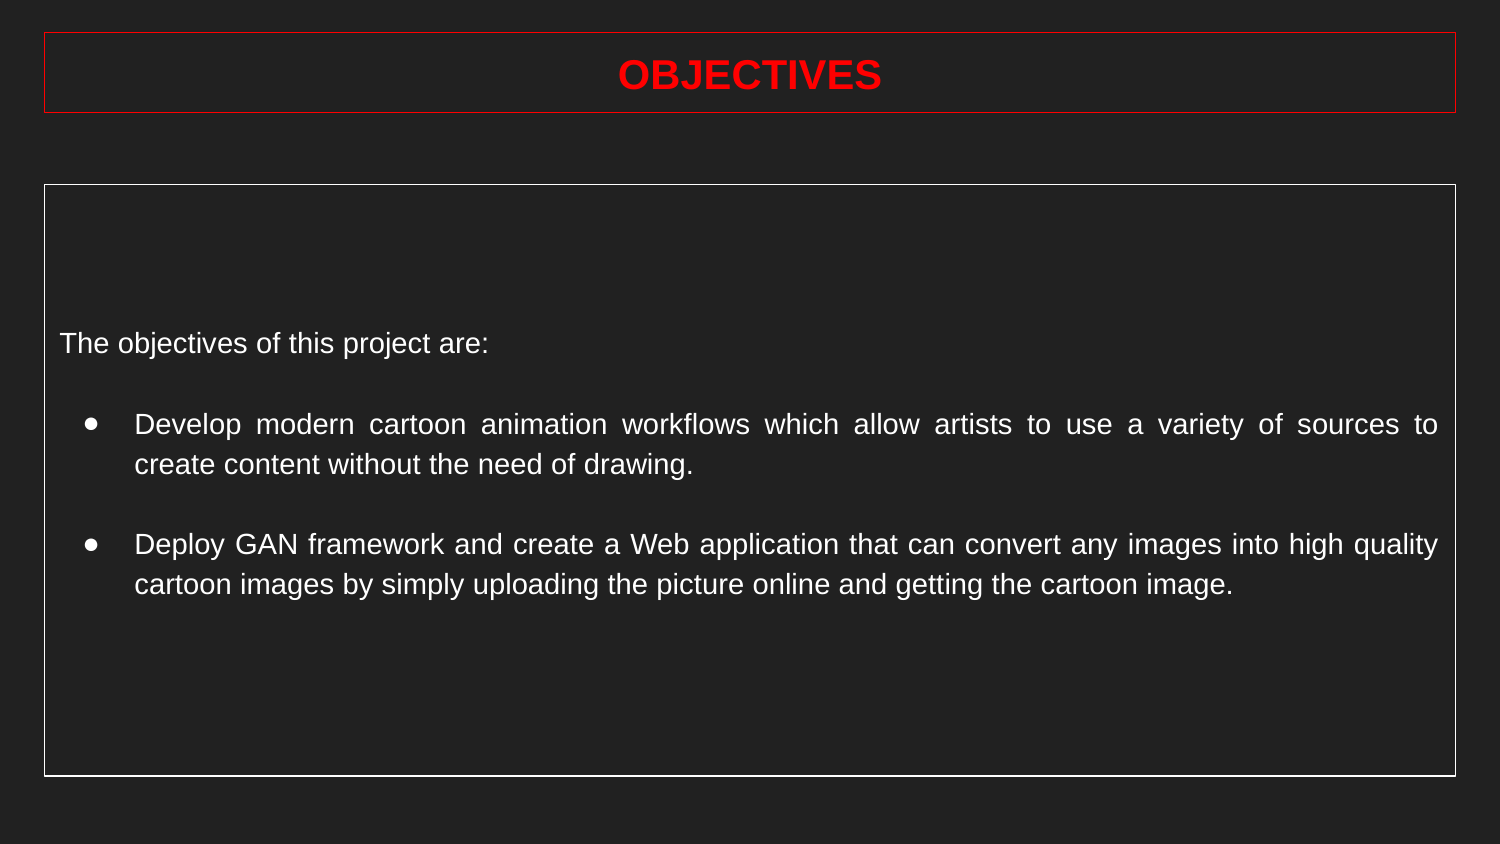

OBJECTIVES
The objectives of this project are:

Develop modern cartoon animation workflows which allow artists to use a variety of sources to create content without the need of drawing.

Deploy GAN framework and create a Web application that can convert any images into high quality cartoon images by simply uploading the picture online and getting the cartoon image.